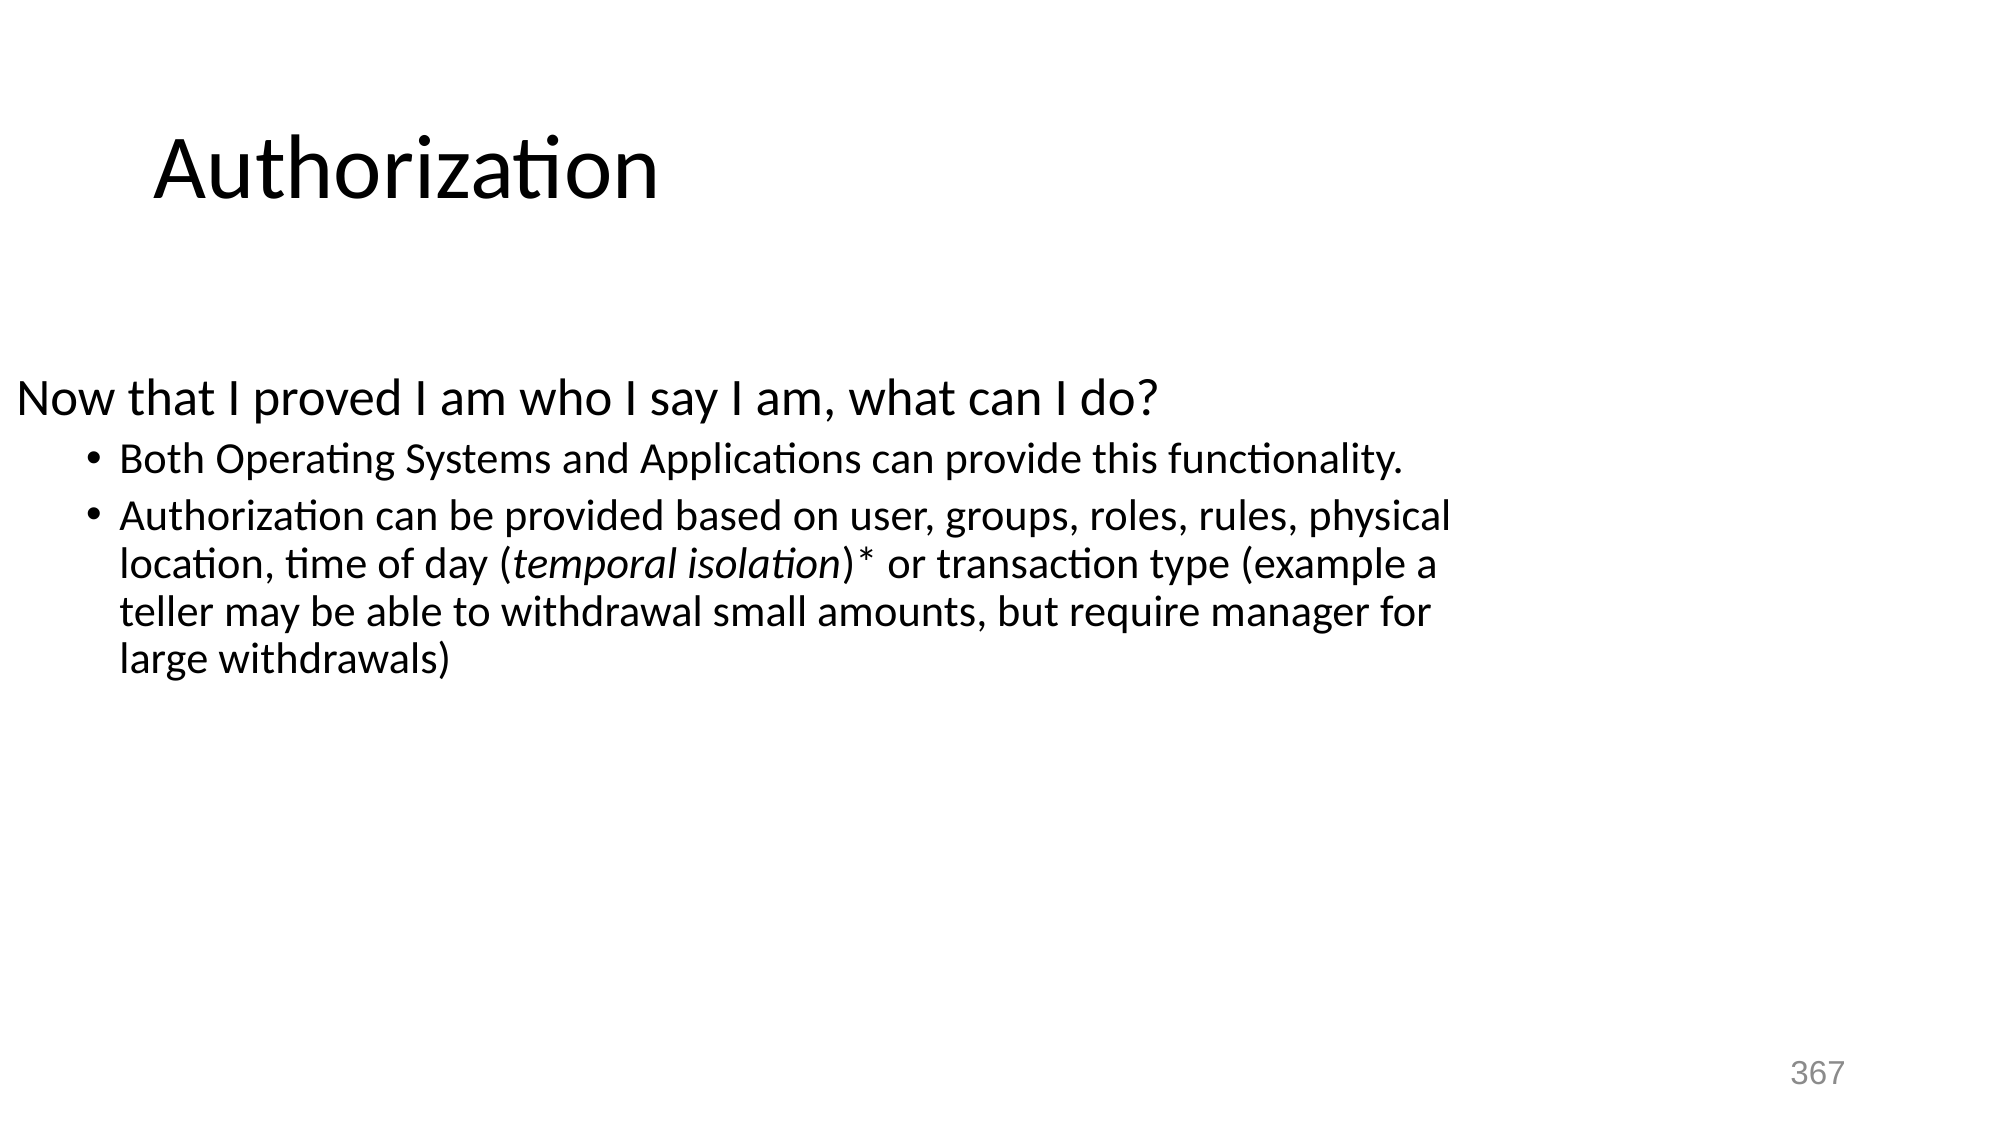

# Authorization
Now that I proved I am who I say I am, what can I do?
Both Operating Systems and Applications can provide this functionality.
Authorization can be provided based on user, groups, roles, rules, physical location, time of day (temporal isolation)* or transaction type (example a teller may be able to withdrawal small amounts, but require manager for large withdrawals)

367